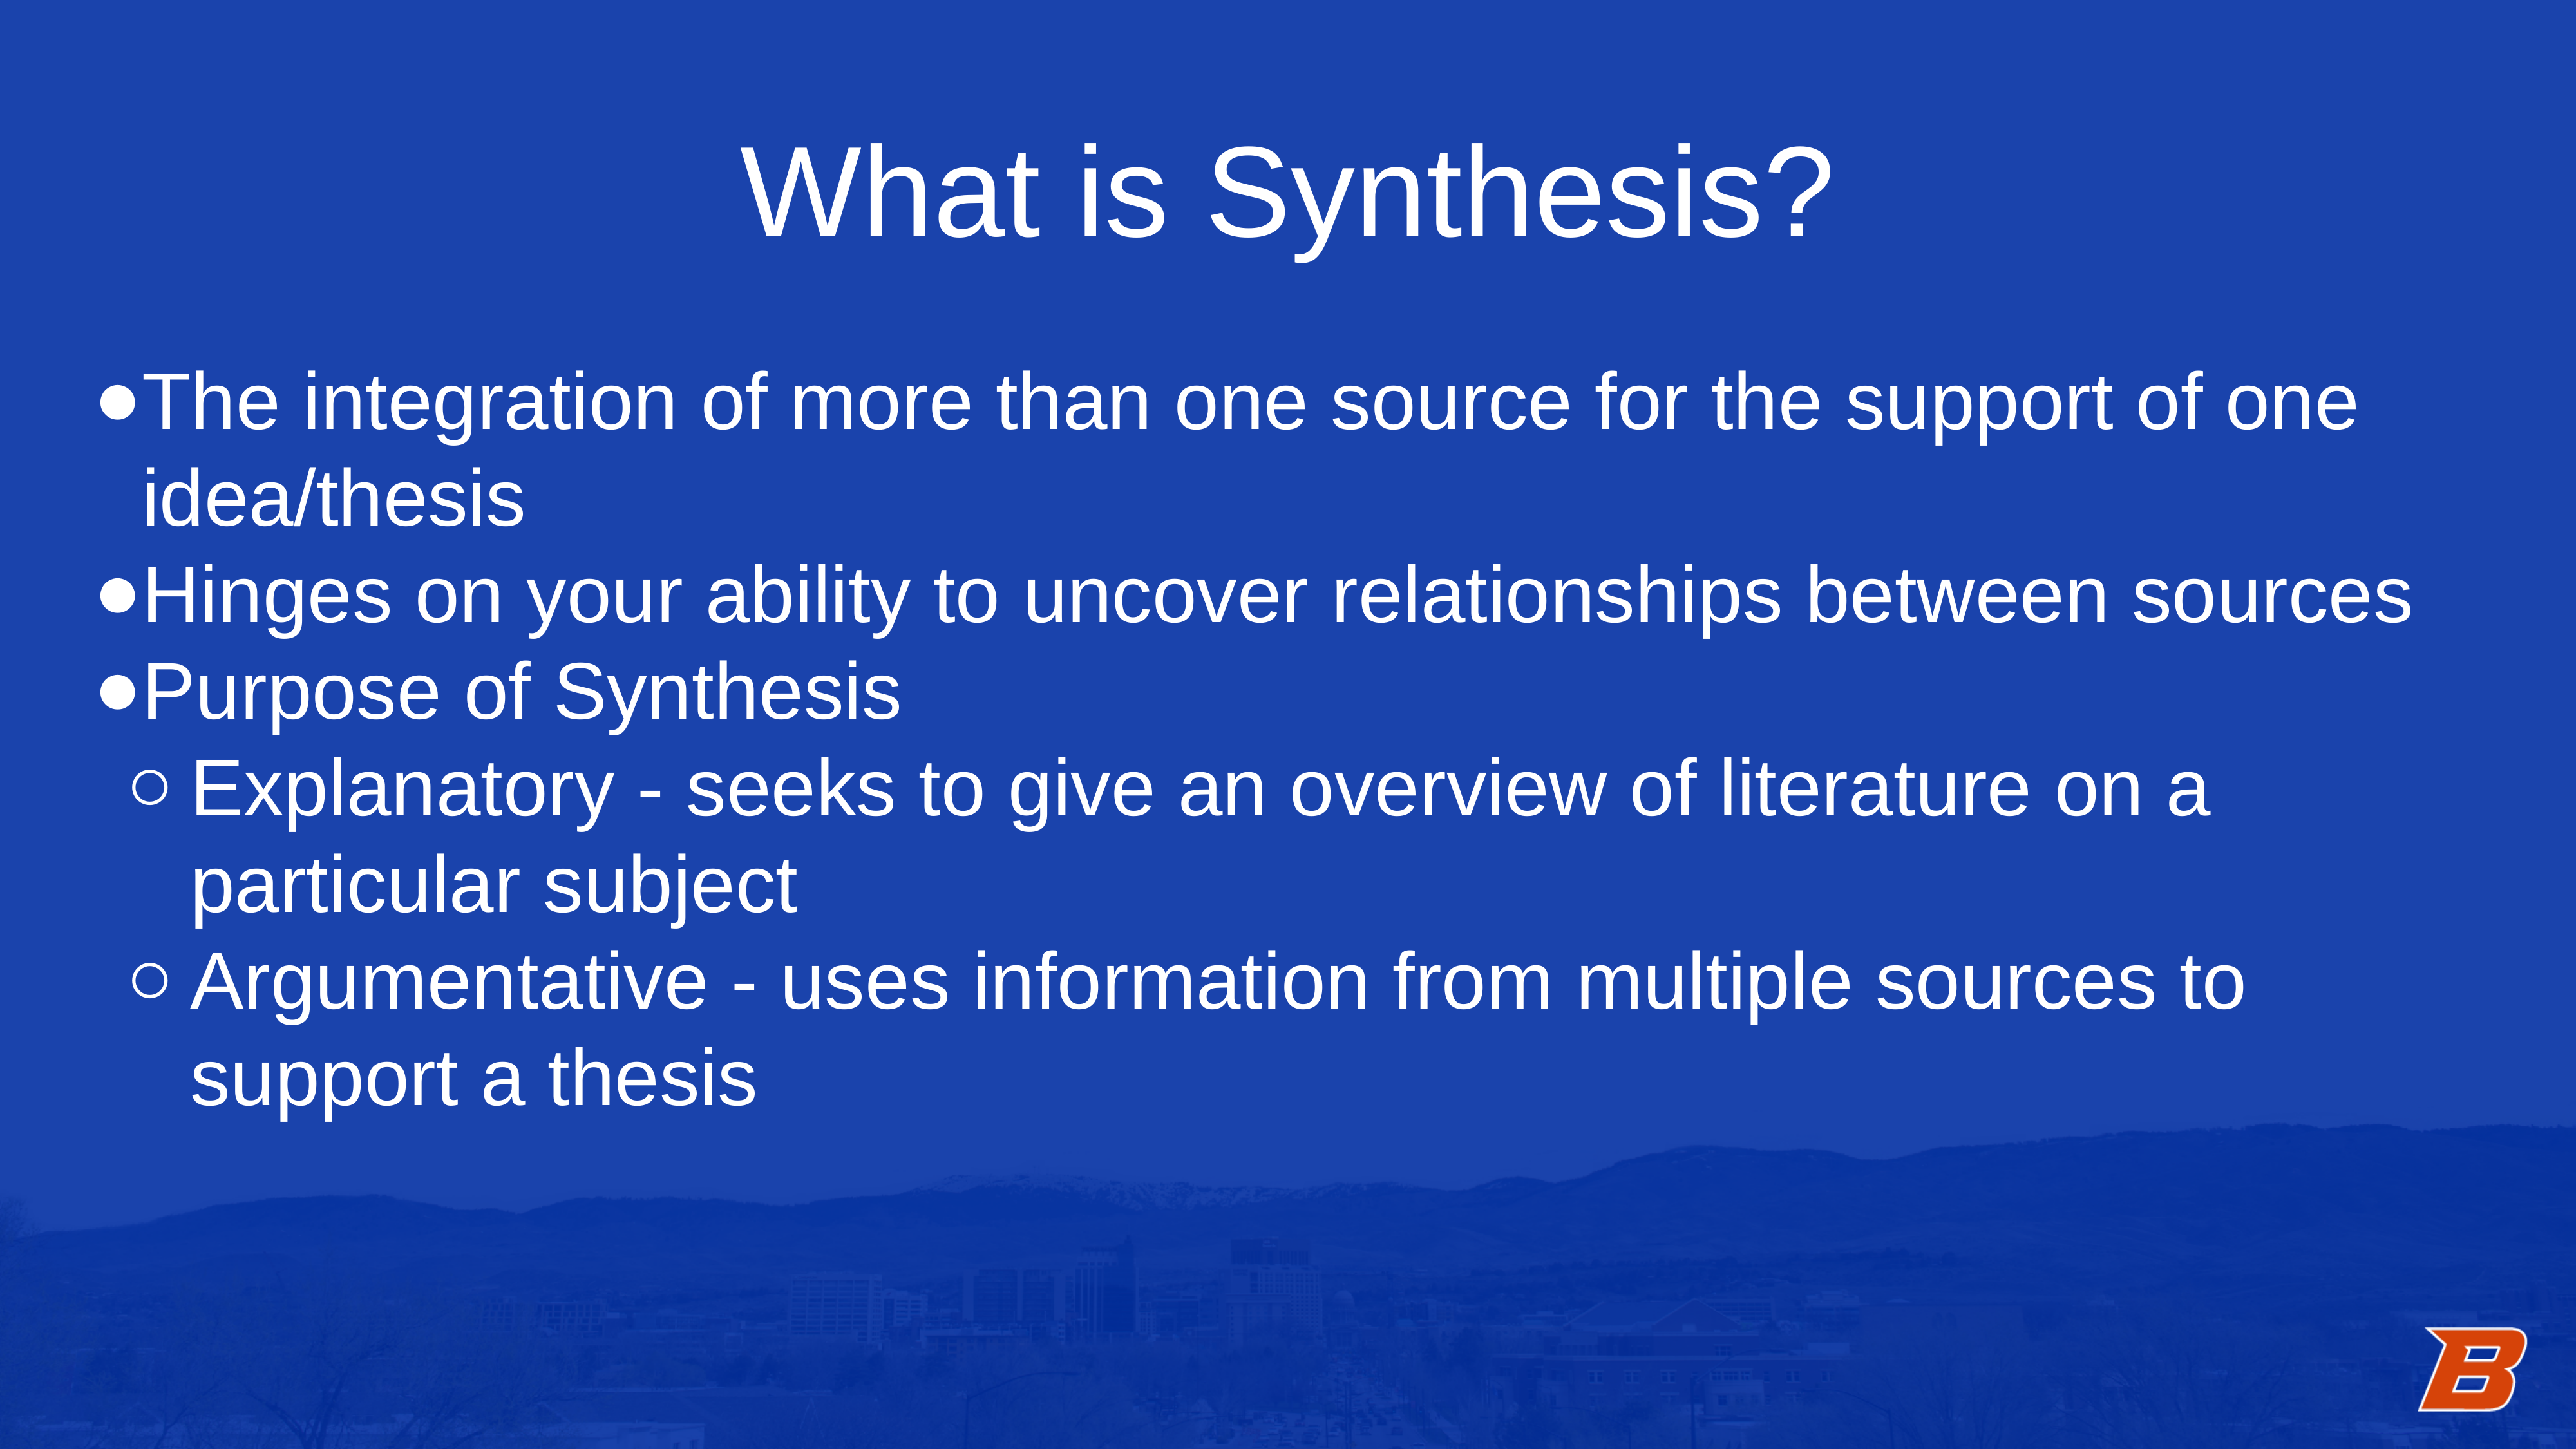

What is Synthesis?
The integration of more than one source for the support of one idea/thesis
Hinges on your ability to uncover relationships between sources
Purpose of Synthesis
Explanatory - seeks to give an overview of literature on a particular subject
Argumentative - uses information from multiple sources to support a thesis